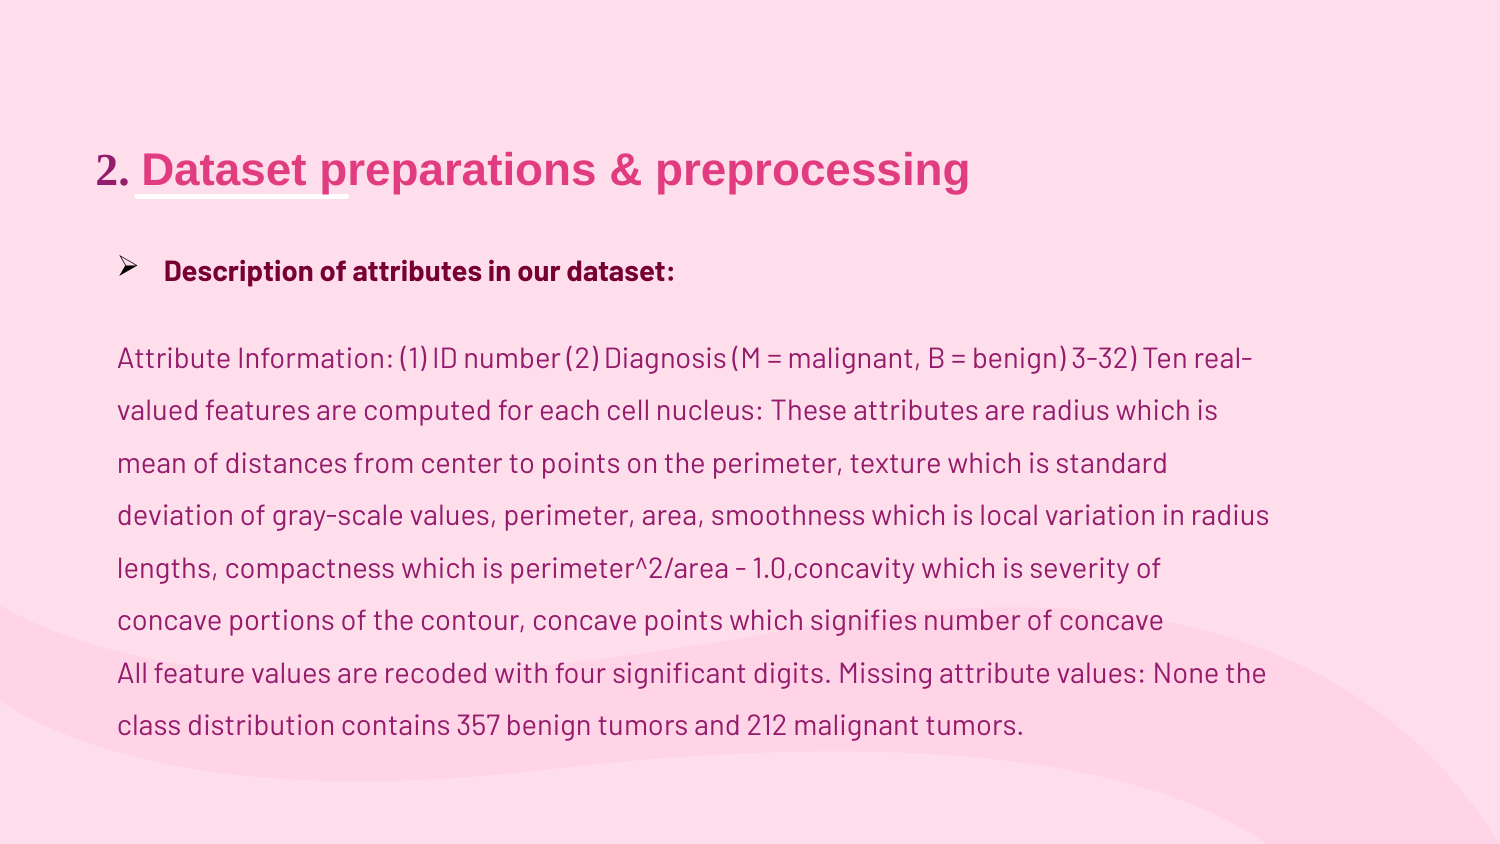

# 2. Dataset preparations & preprocessing
Description of attributes in our dataset:

Attribute Information: (1) ID number (2) Diagnosis (M = malignant, B = benign) 3-32) Ten real-valued features are computed for each cell nucleus: These attributes are radius which is mean of distances from center to points on the perimeter, texture which is standard deviation of gray-scale values, perimeter, area, smoothness which is local variation in radius lengths, compactness which is perimeter^2/area - 1.0,concavity which is severity of concave portions of the contour, concave points which signifies number of concave
All feature values are recoded with four significant digits. Missing attribute values: None the class distribution contains 357 benign tumors and 212 malignant tumors.